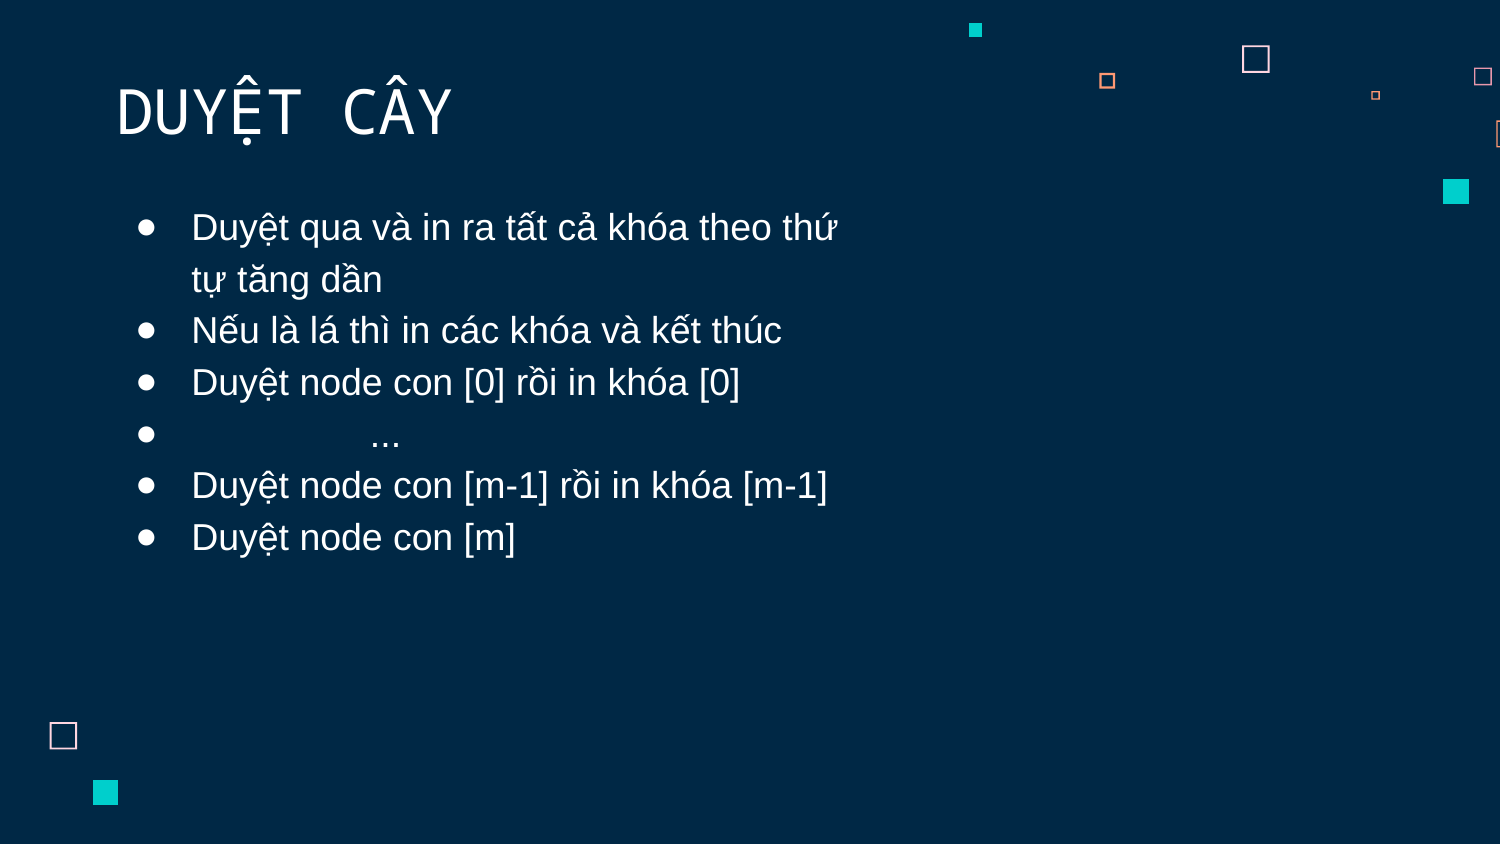

# DUYỆT CÂY
Duyệt qua và in ra tất cả khóa theo thứ tự tăng dần​
Nếu là lá thì in các khóa và kết thúc​
Duyệt node con [0] rồi in khóa [0]​
                 ...​
Duyệt node con [m-1] rồi in khóa [m-1]​
Duyệt node con [m]